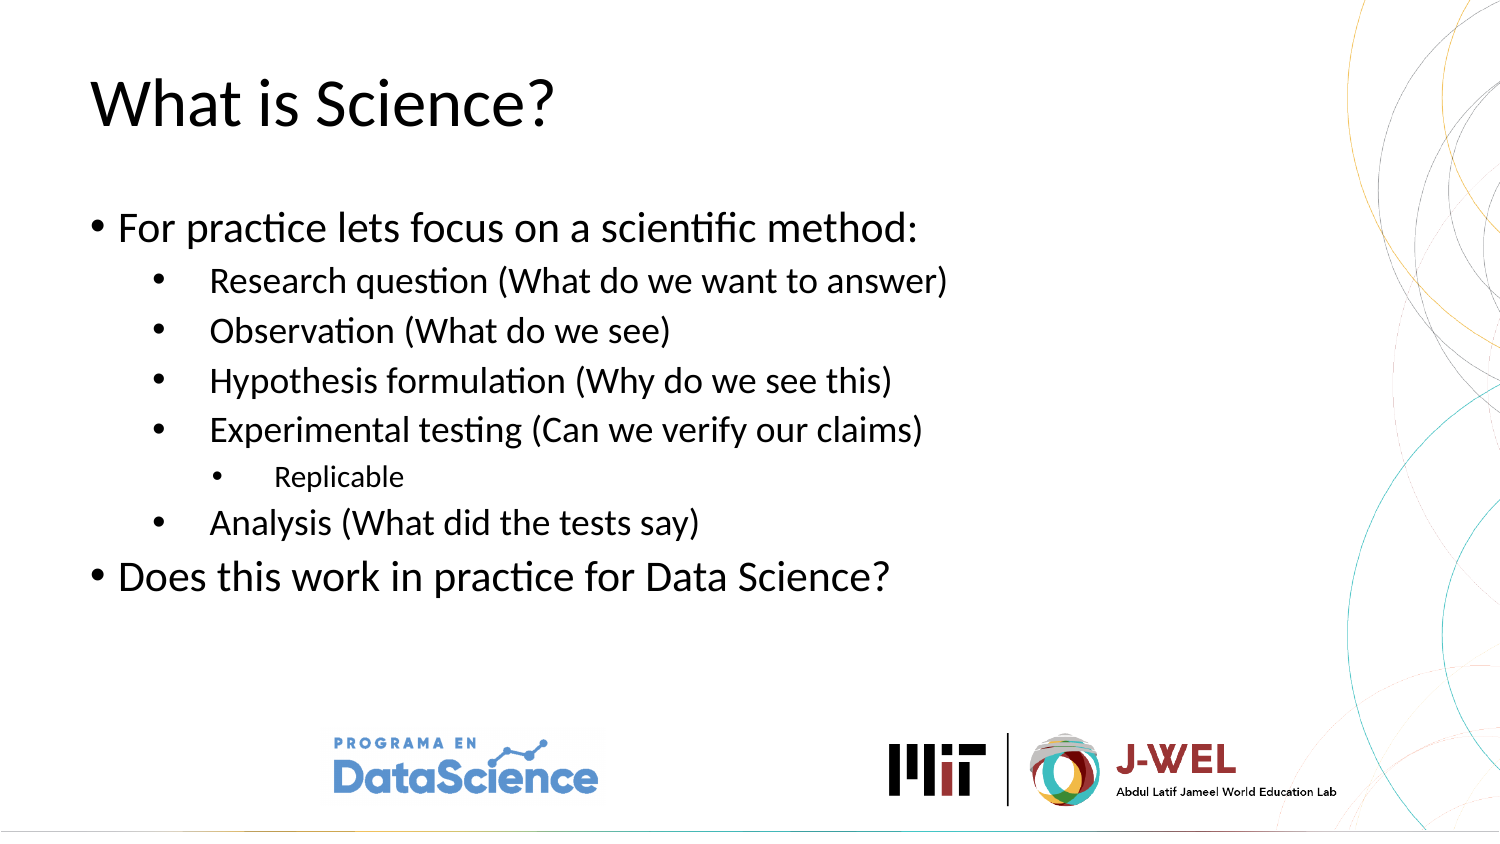

# What is Science?
For practice lets focus on a scientific method:
Research question (What do we want to answer)
Observation (What do we see)
Hypothesis formulation (Why do we see this)
Experimental testing (Can we verify our claims)
Replicable
Analysis (What did the tests say)
Does this work in practice for Data Science?